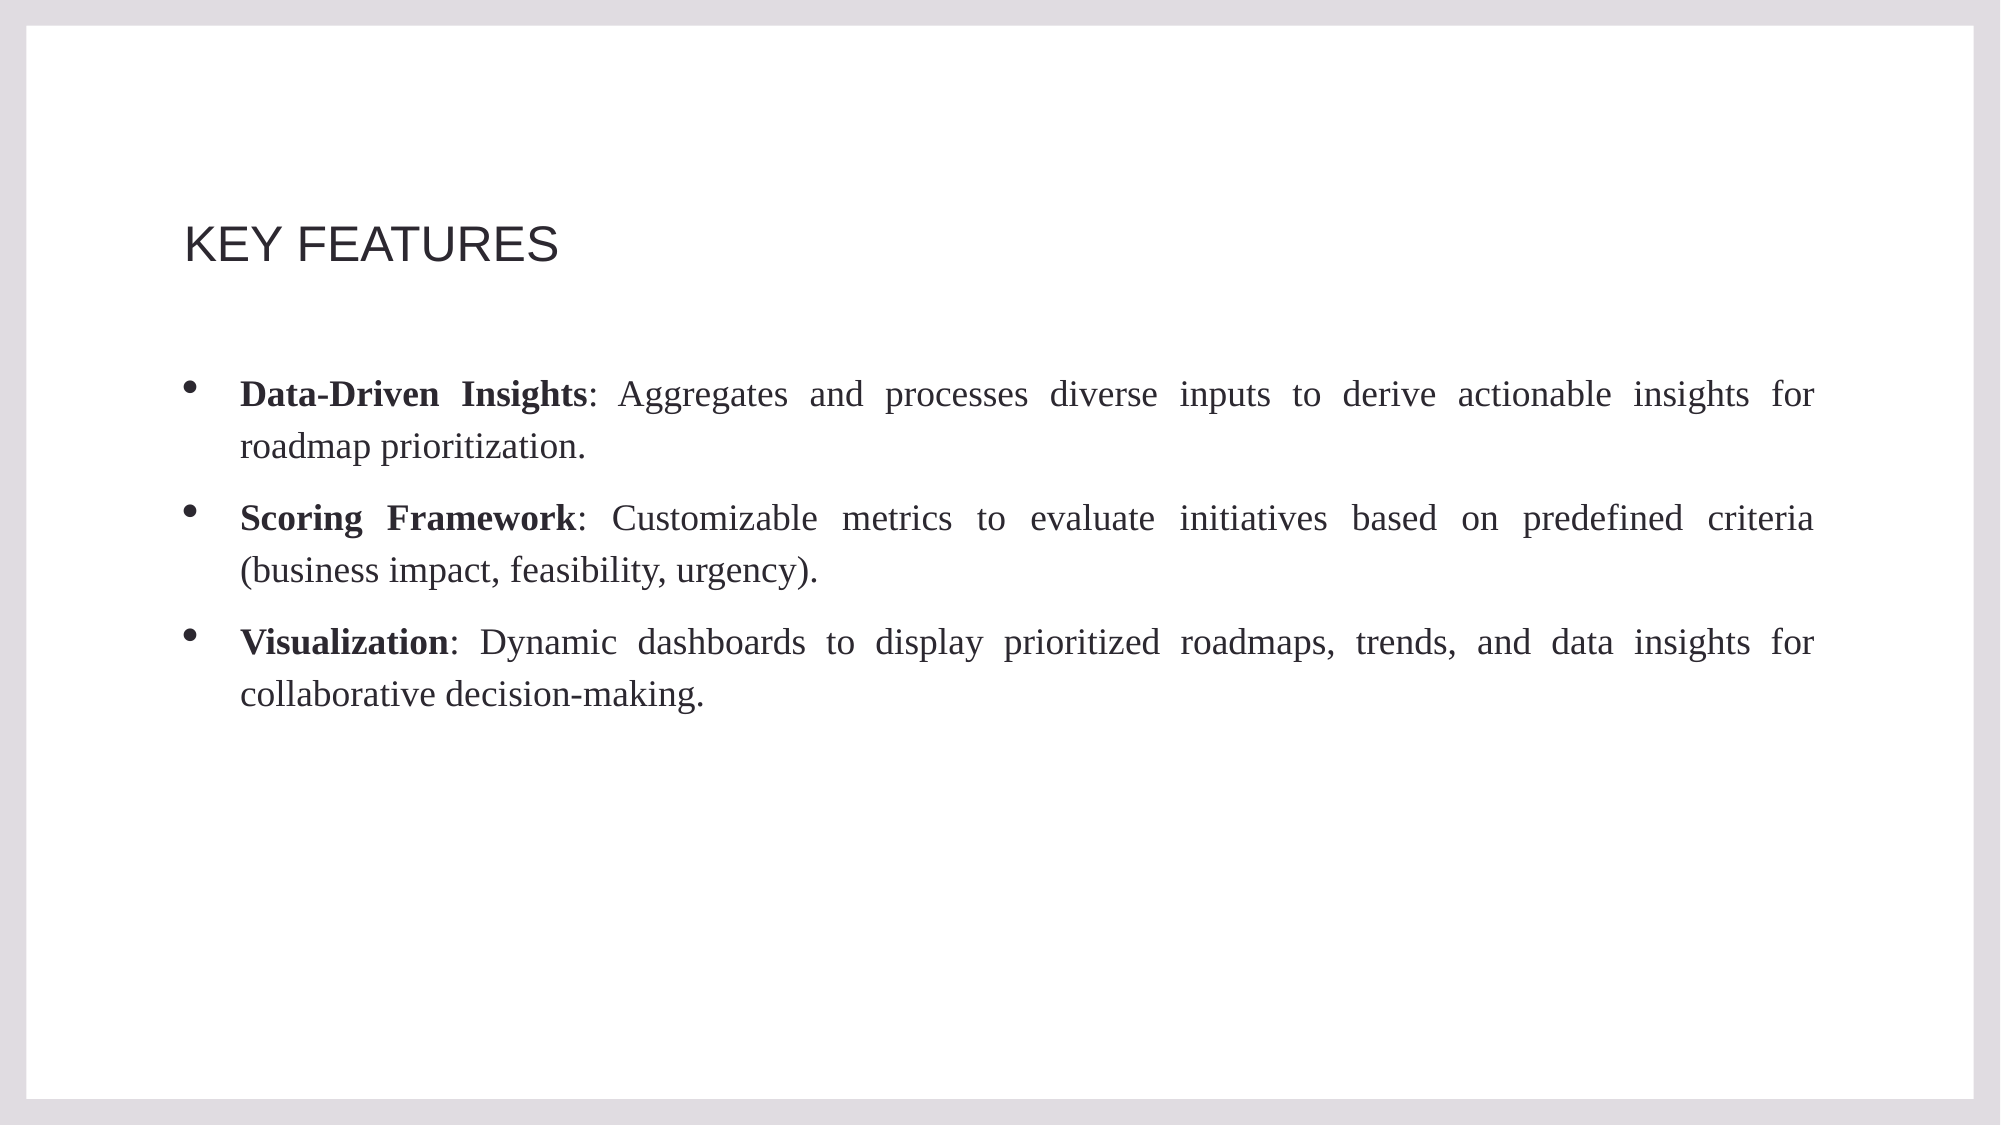

# KEY FEATURES
Data-Driven Insights: Aggregates and processes diverse inputs to derive actionable insights for roadmap prioritization.
Scoring Framework: Customizable metrics to evaluate initiatives based on predefined criteria (business impact, feasibility, urgency).
Visualization: Dynamic dashboards to display prioritized roadmaps, trends, and data insights for collaborative decision-making.